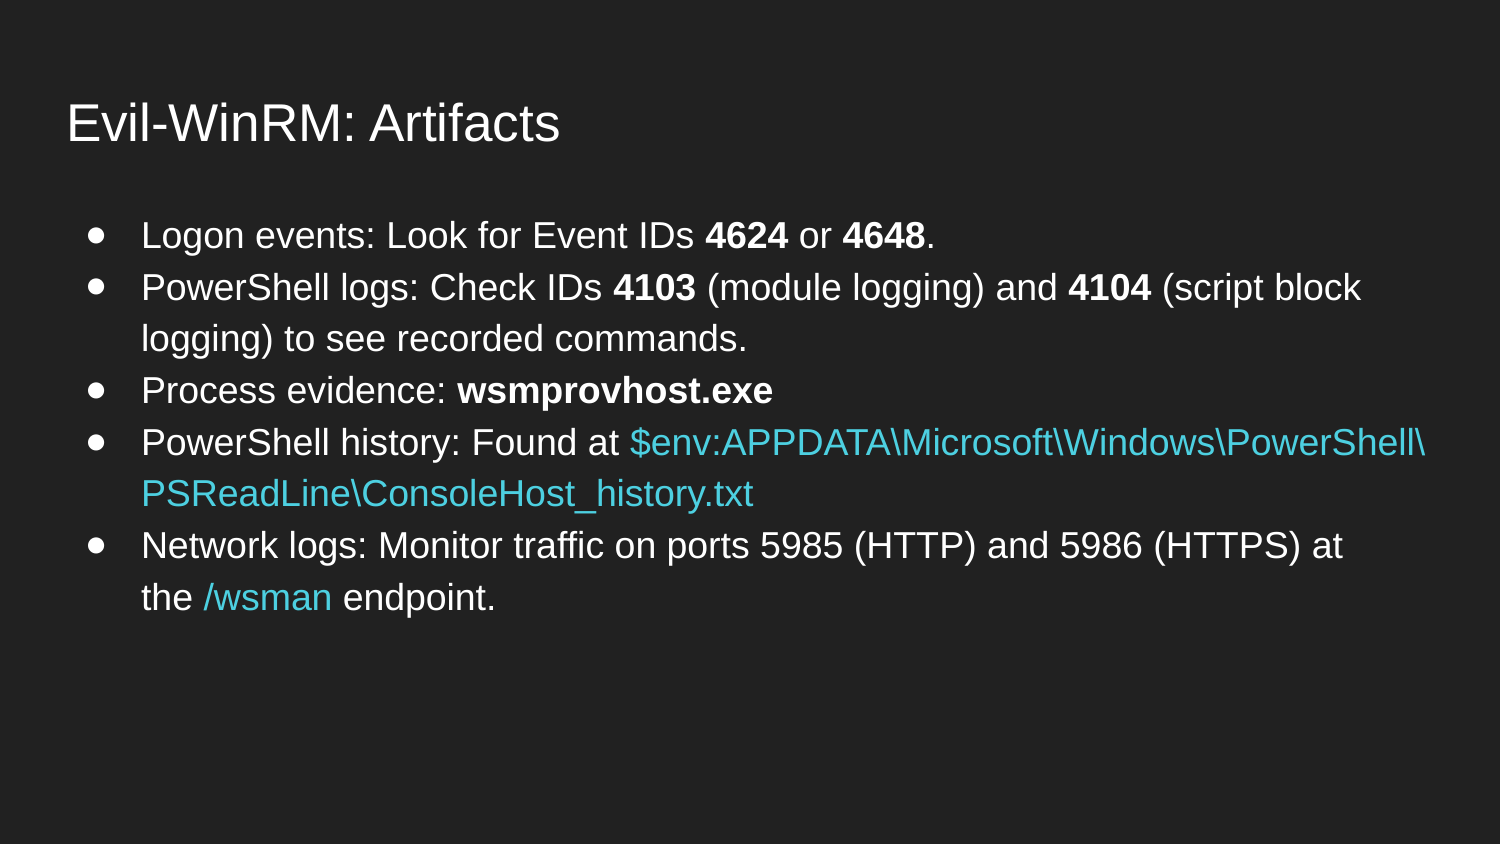

# Evil-WinRM: Artifacts
Logon events: Look for Event IDs 4624 or 4648.
PowerShell logs: Check IDs 4103 (module logging) and 4104 (script block logging) to see recorded commands.
Process evidence: wsmprovhost.exe
PowerShell history: Found at $env:APPDATA\Microsoft\Windows\PowerShell\PSReadLine\ConsoleHost_history.txt
Network logs: Monitor traffic on ports 5985 (HTTP) and 5986 (HTTPS) at the /wsman endpoint.